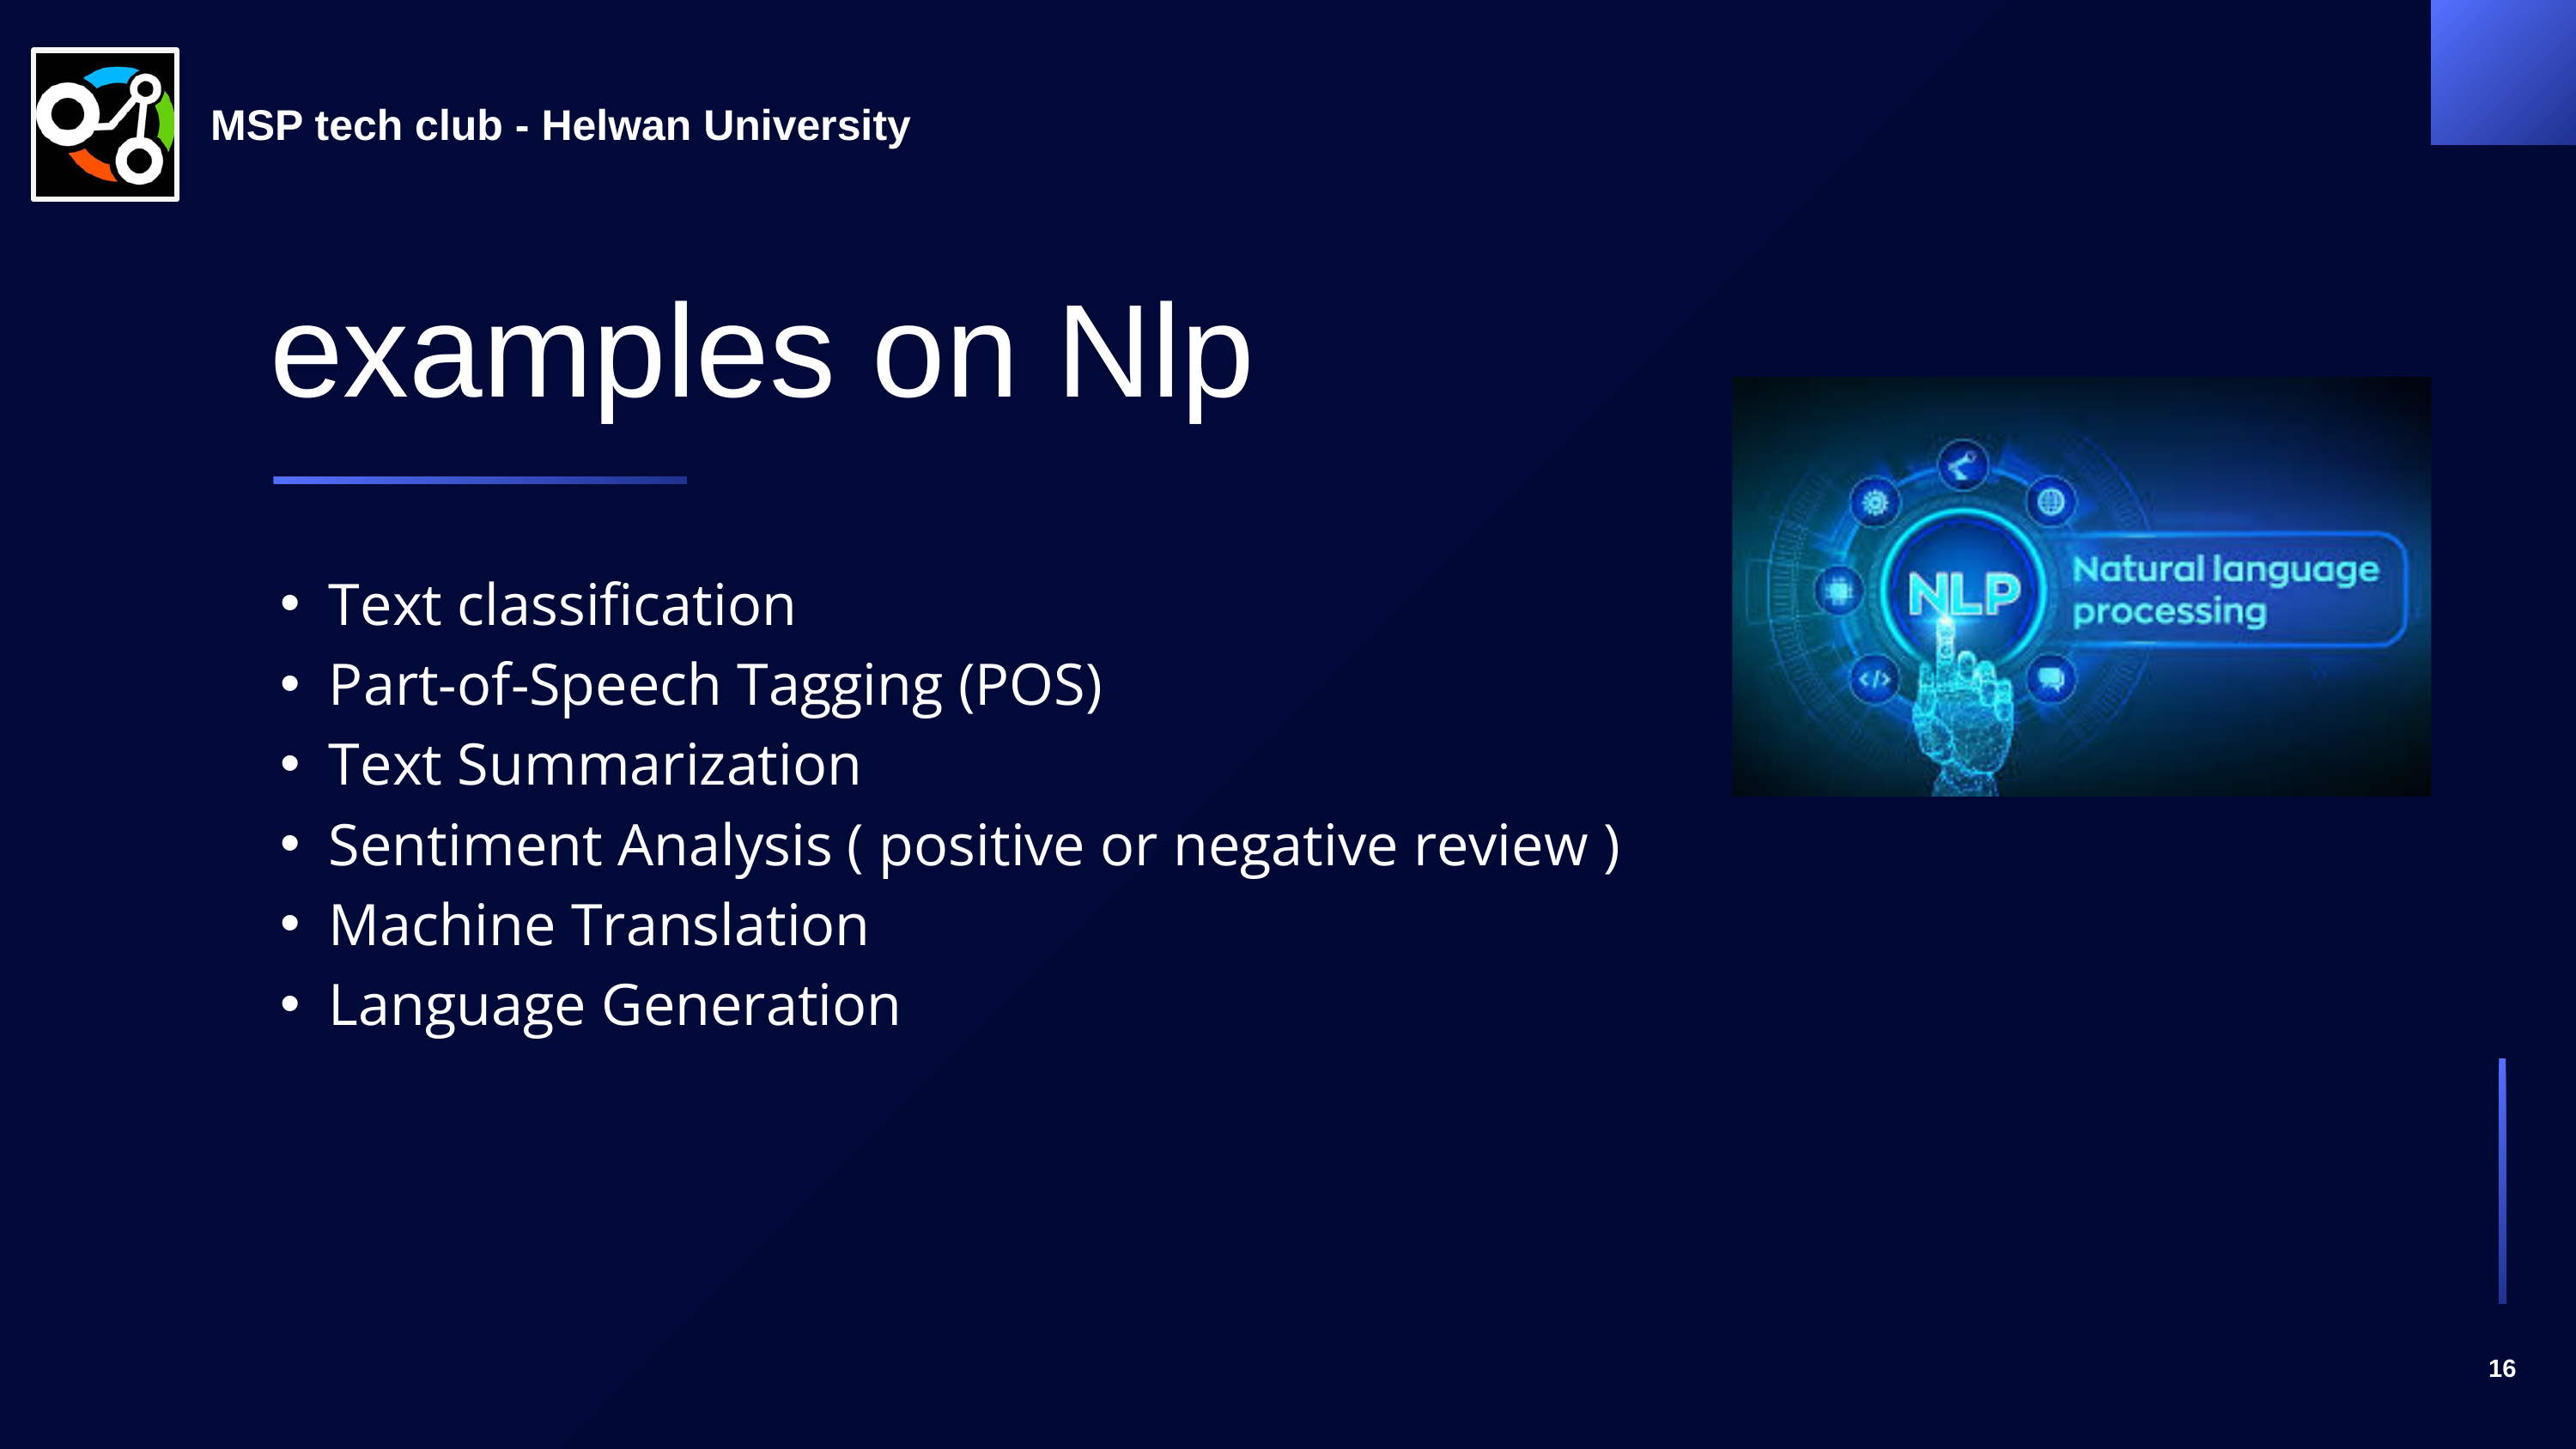

MSP tech club - Helwan University
examples on Nlp

Text classification
Part-of-Speech Tagging (POS)
Text Summarization
Sentiment Analysis ( positive or negative review )
Machine Translation
Language Generation

16